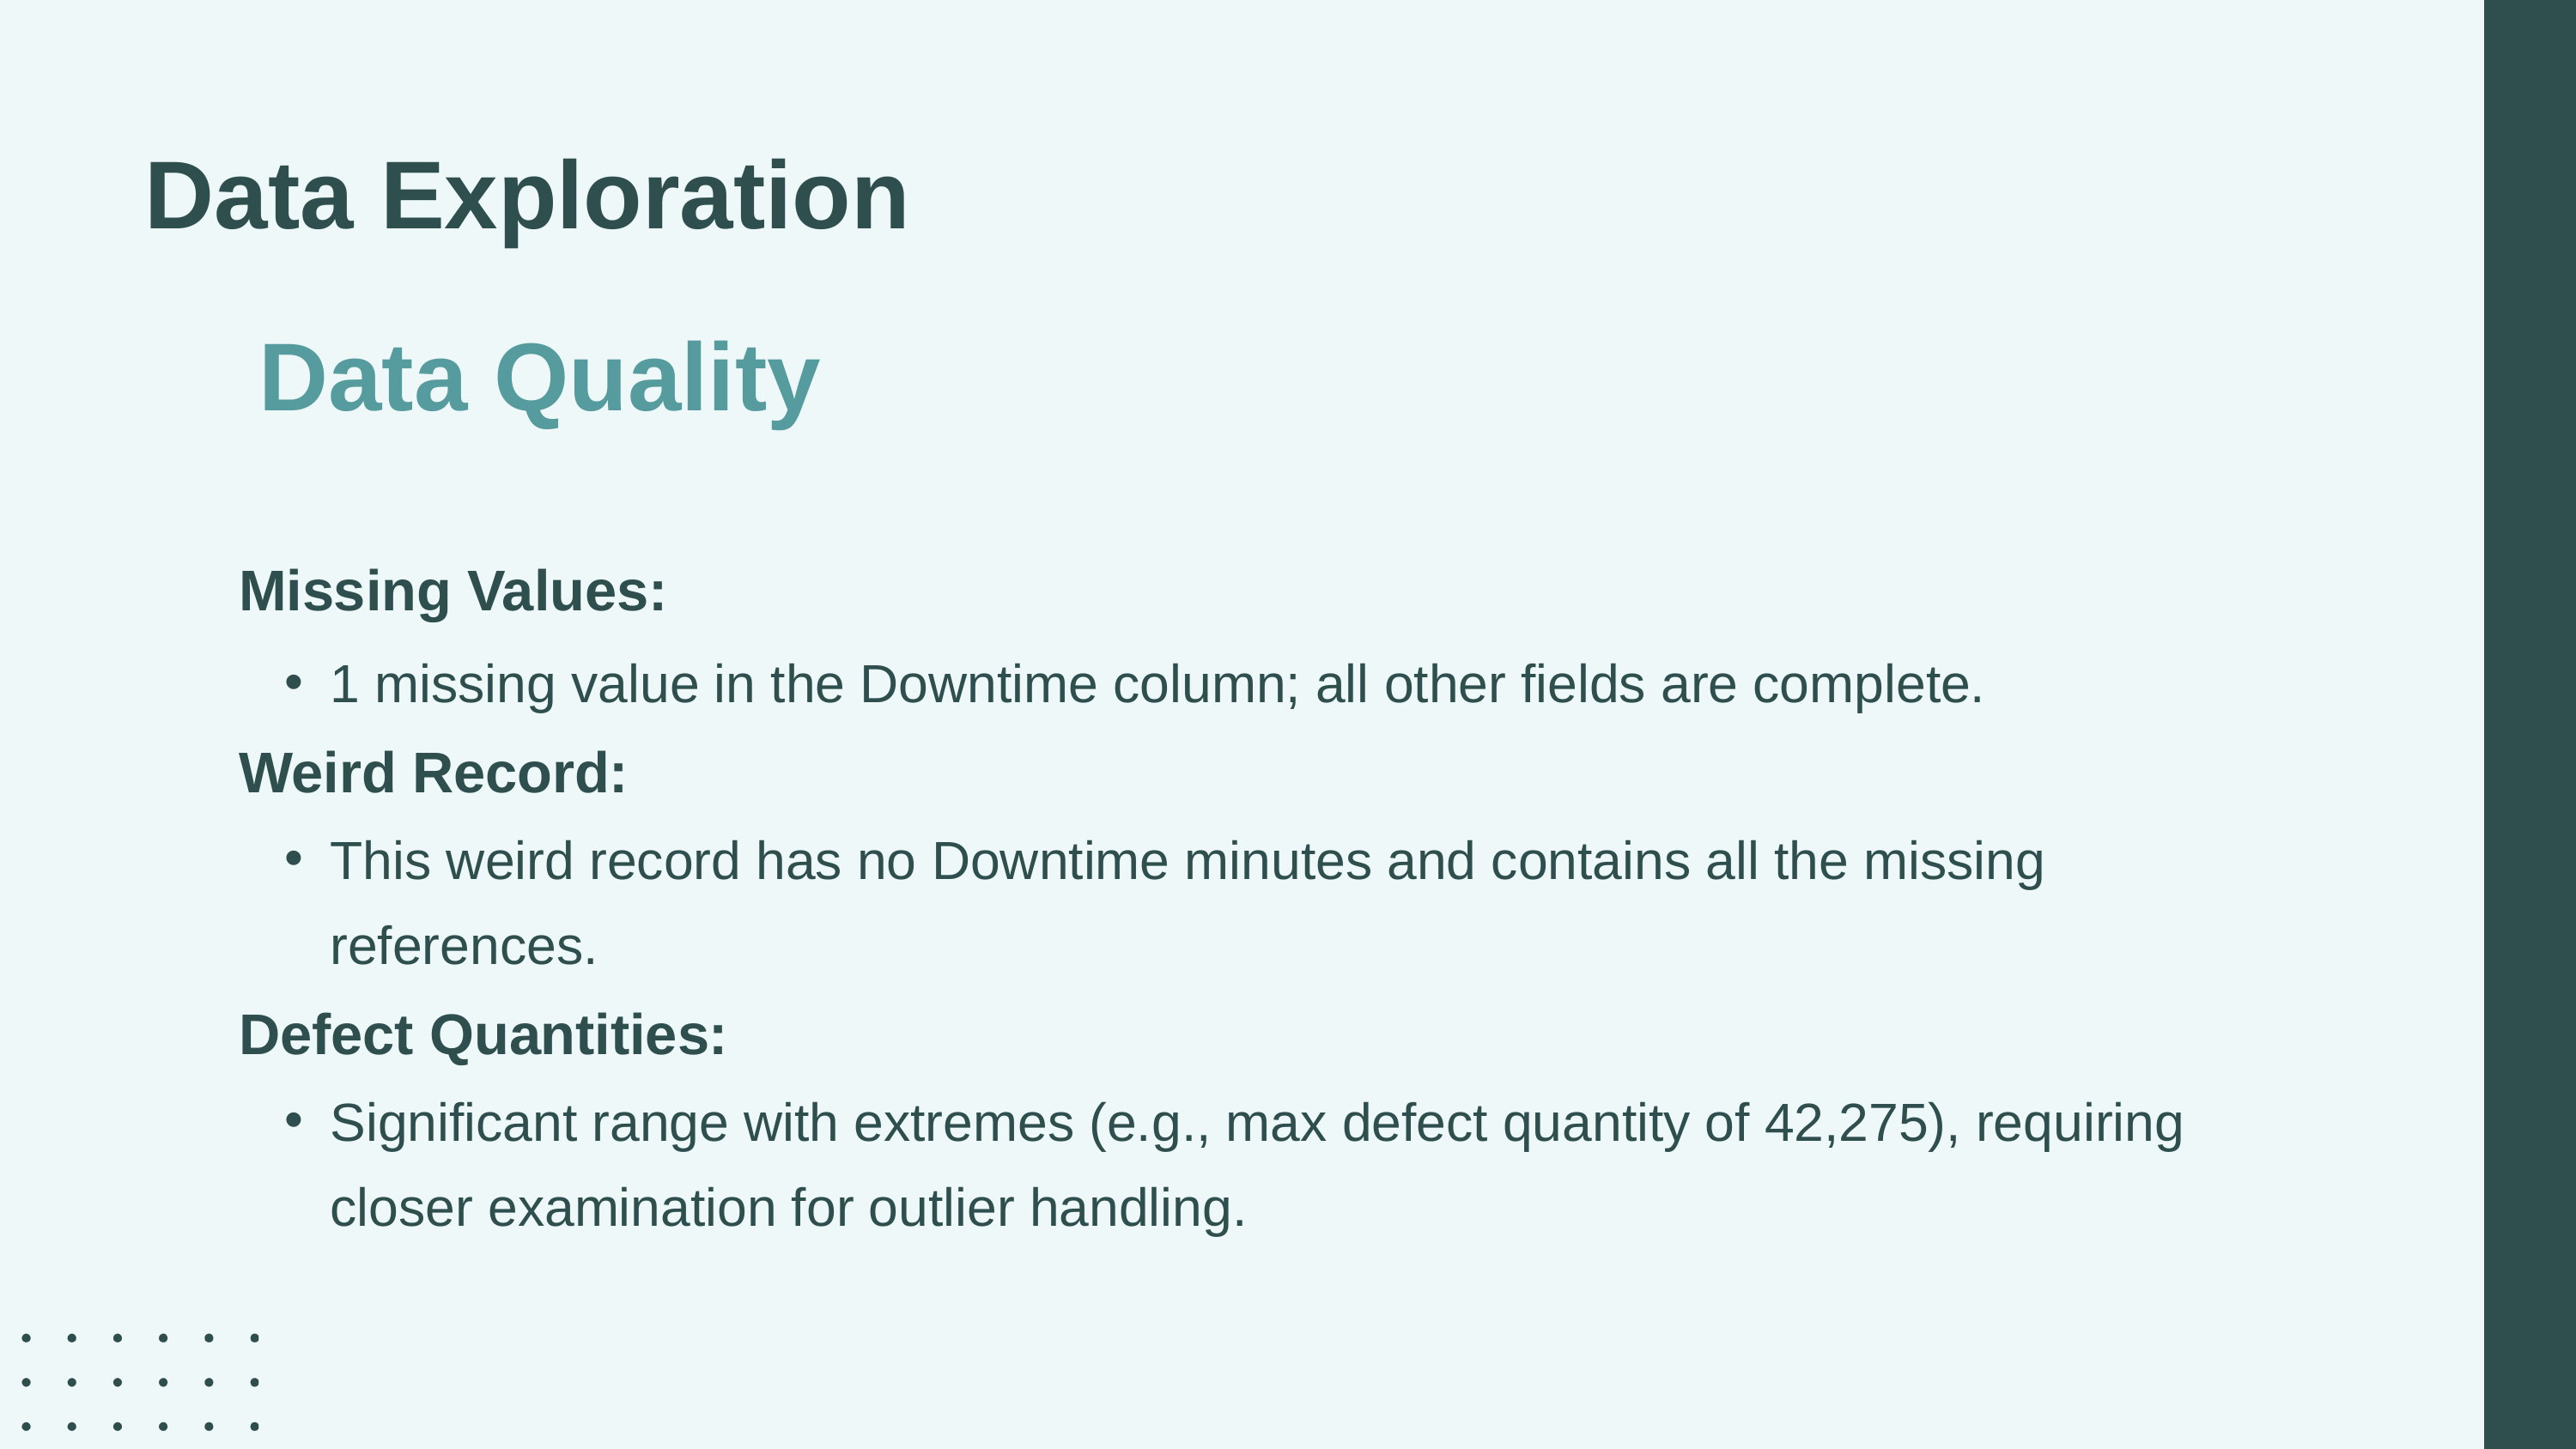

Data Exploration
Data Quality
Missing Values:
1 missing value in the Downtime column; all other fields are complete.
Weird Record:
This weird record has no Downtime minutes and contains all the missing references.
Defect Quantities:
Significant range with extremes (e.g., max defect quantity of 42,275), requiring closer examination for outlier handling.